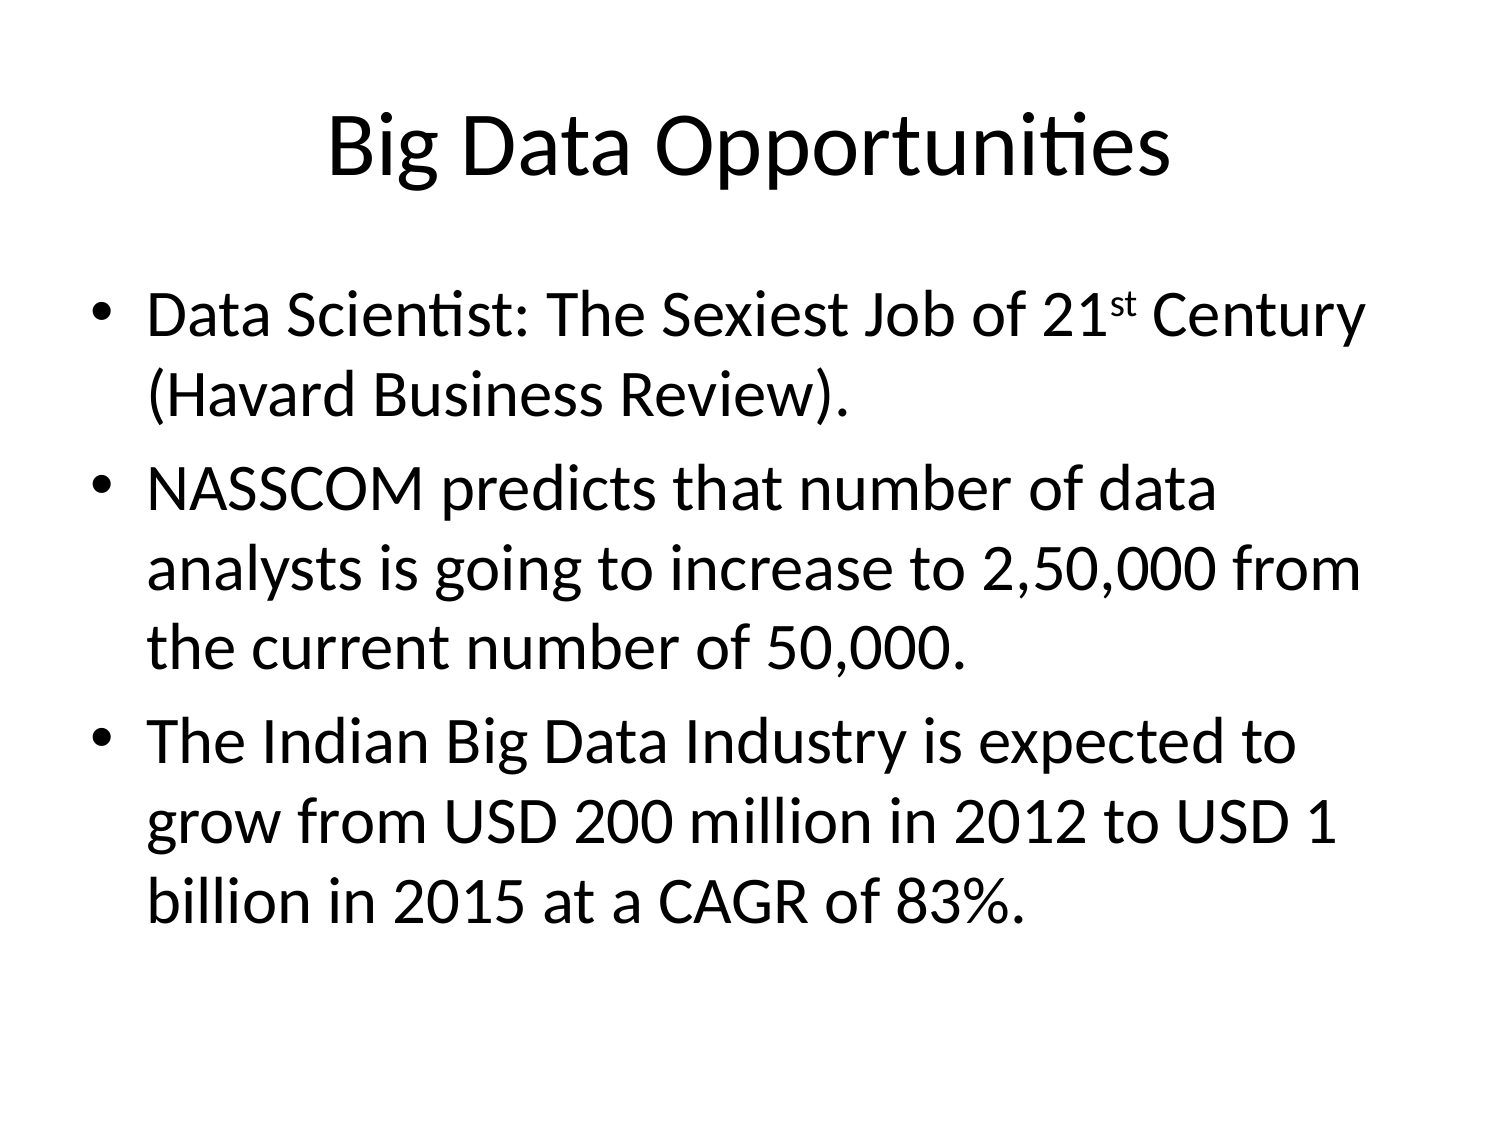

# Big Data Opportunities
Data Scientist: The Sexiest Job of 21st Century (Havard Business Review).
NASSCOM predicts that number of data analysts is going to increase to 2,50,000 from the current number of 50,000.
The Indian Big Data Industry is expected to grow from USD 200 million in 2012 to USD 1 billion in 2015 at a CAGR of 83%.